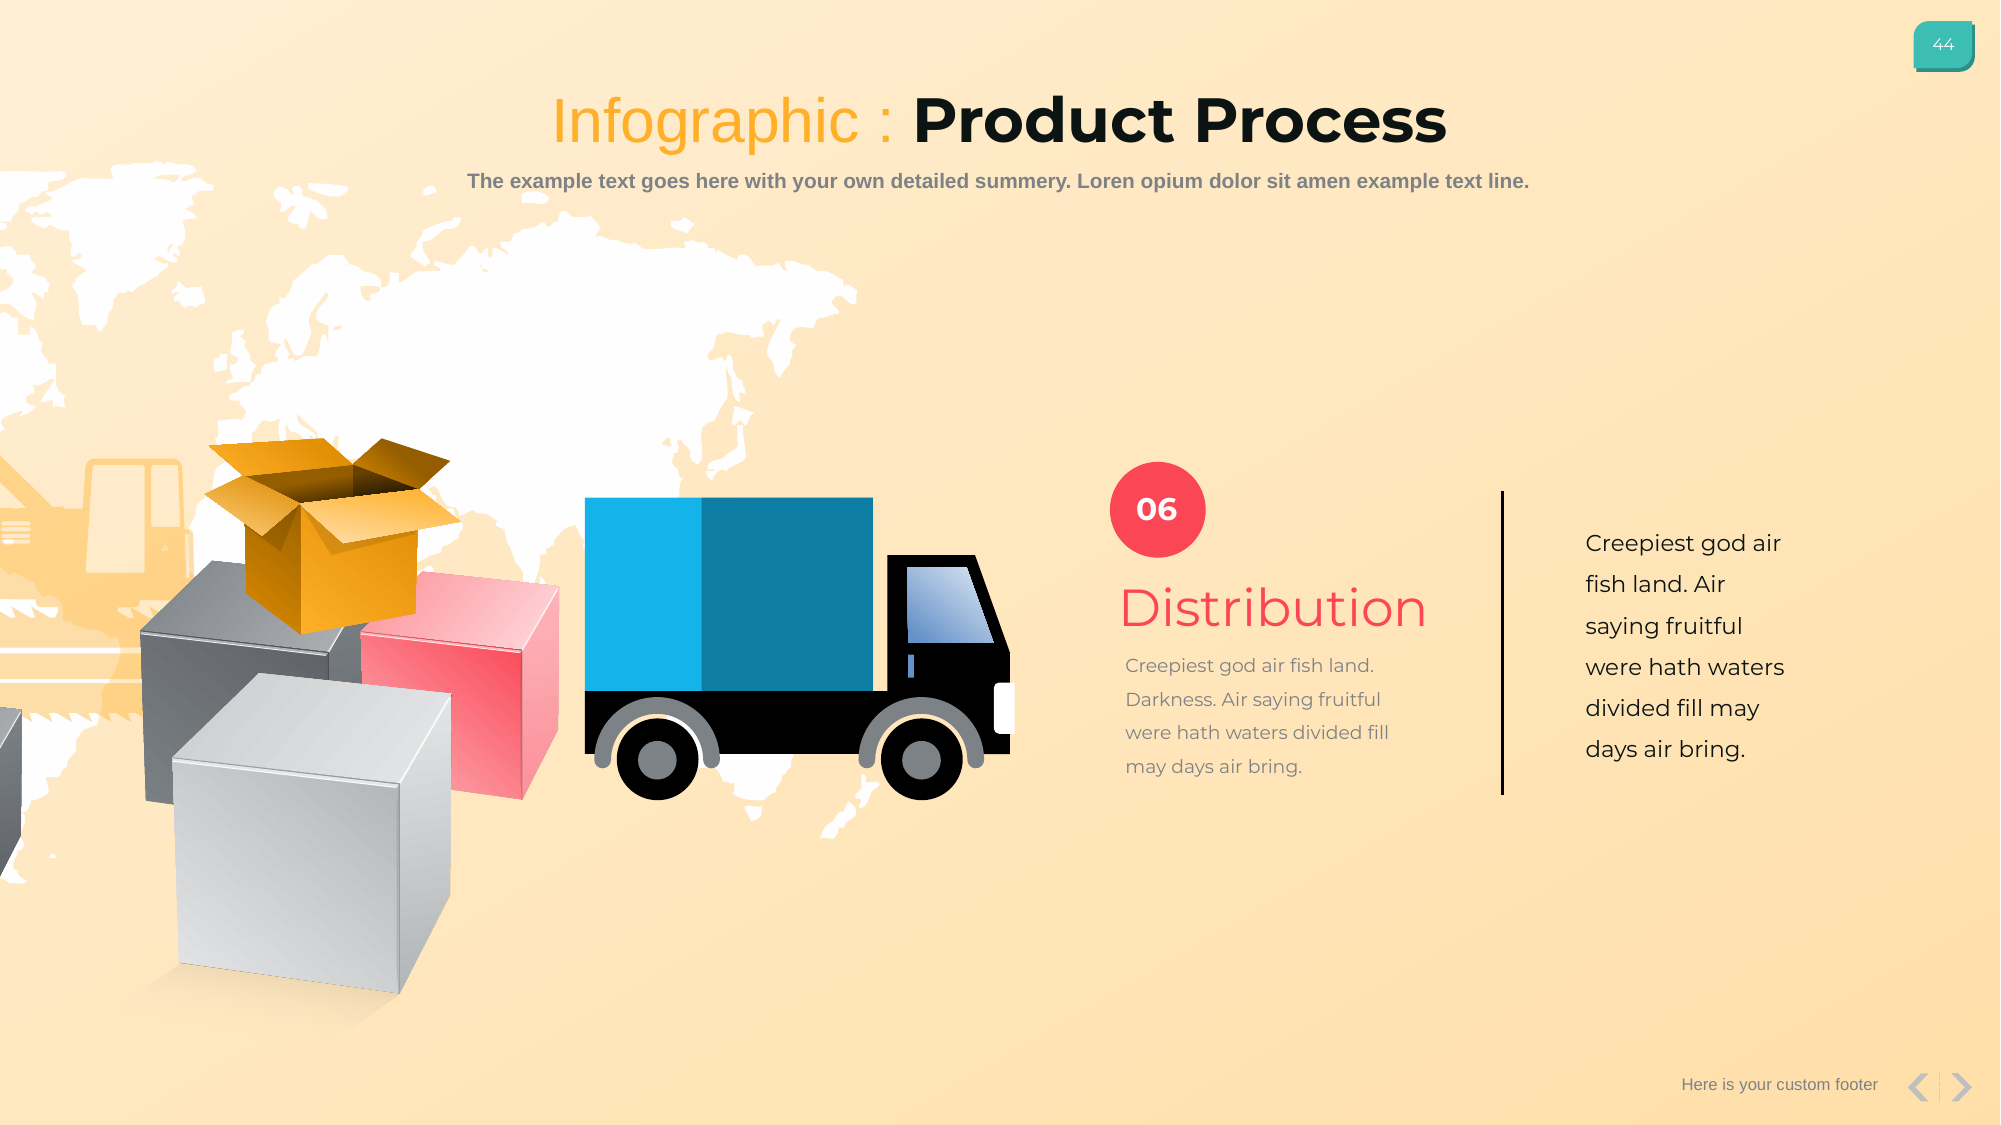

Infographic : Product Process
The example text goes here with your own detailed summery. Loren opium dolor sit amen example text line.

06

Creepiest god air fish land. Air saying fruitful were hath waters divided fill may days air bring.

Distribution

Creepiest god air fish land. Darkness. Air saying fruitful were hath waters divided fill may days air bring.

Here is your custom footer